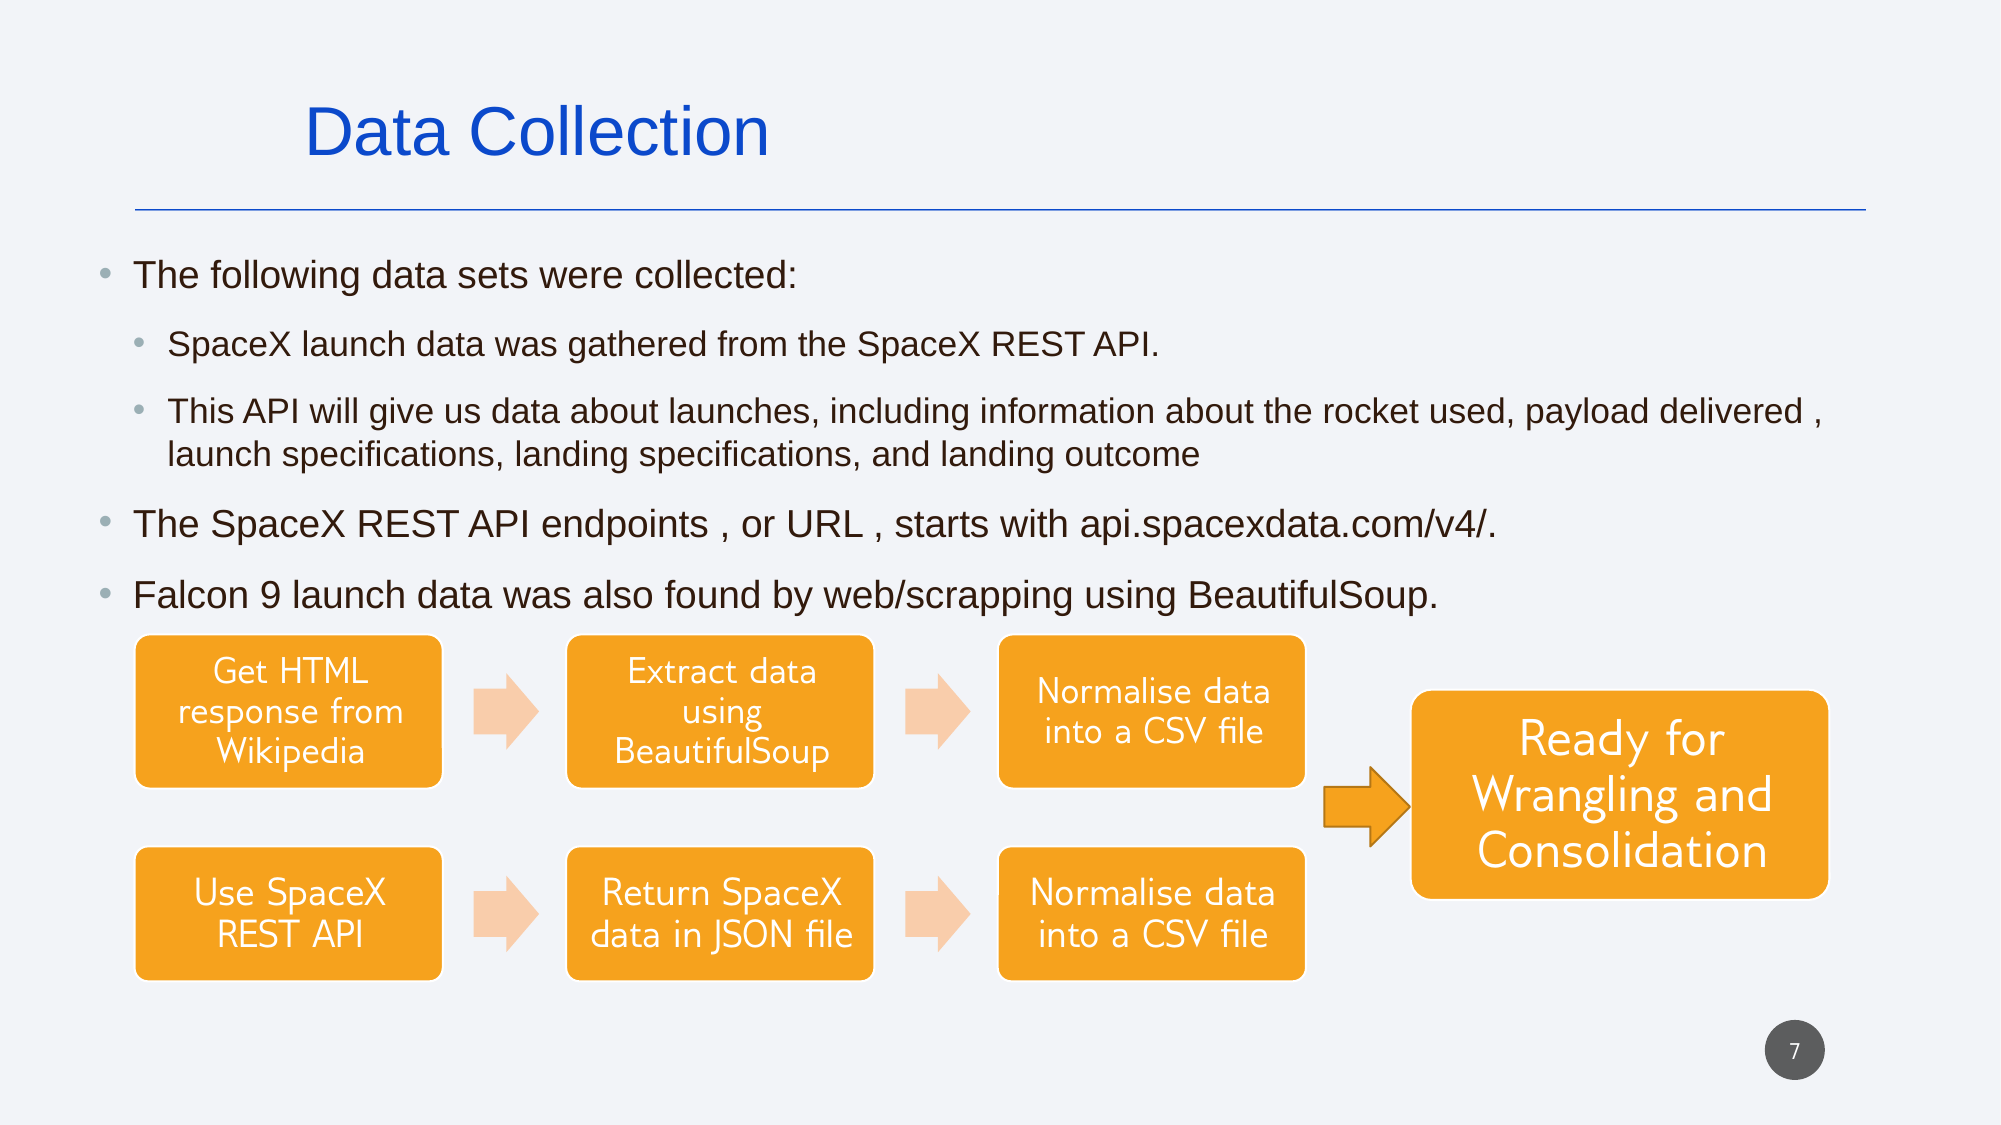

Data Collection
The following data sets were collected:
SpaceX launch data was gathered from the SpaceX REST API.
This API will give us data about launches, including information about the rocket used, payload delivered , launch specifications, landing specifications, and landing outcome
The SpaceX REST API endpoints , or URL , starts with api.spacexdata.com/v4/.
Falcon 9 launch data was also found by web/scrapping using BeautifulSoup.

Get HTML response from Wikipedia

Extract data using BeautifulSoup

Normalise data into a CSV file
Ready for Wrangling and Consolidation

Use SpaceX REST API

Return SpaceX data in JSON file

Normalise data into a CSV file
7